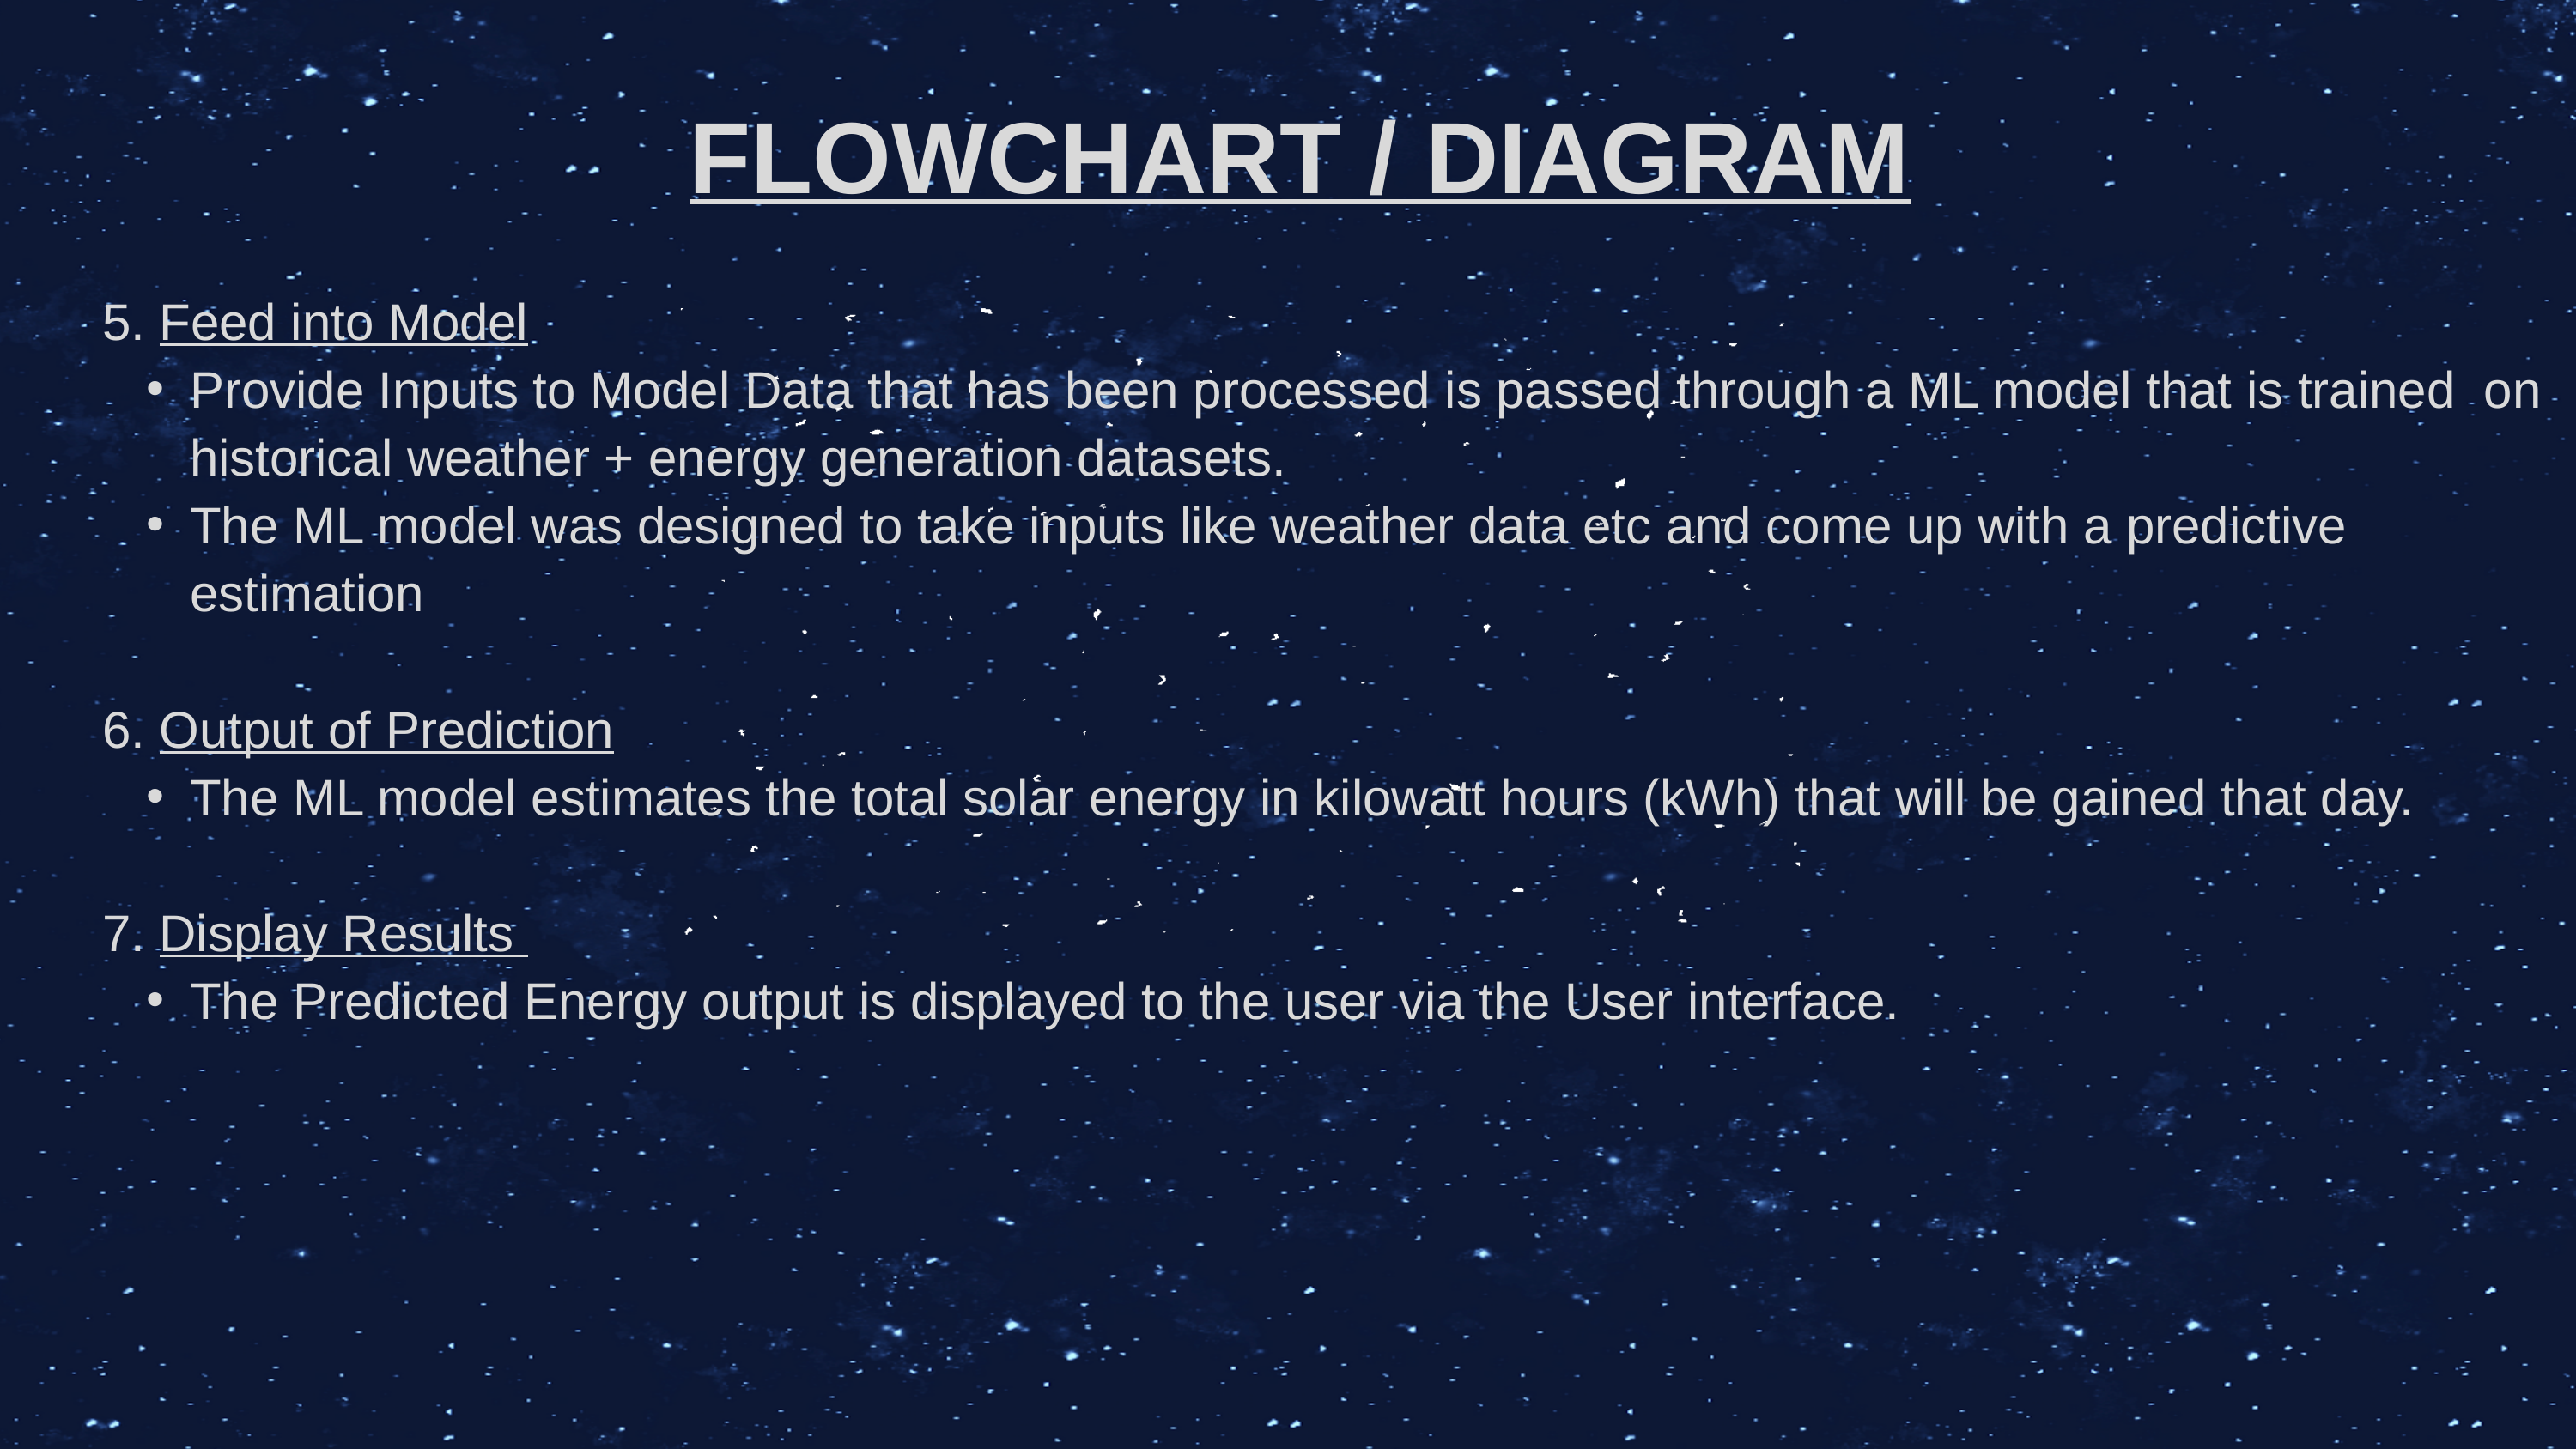

FLOWCHART / DIAGRAM
5. Feed into Model
Provide Inputs to Model Data that has been processed is passed through a ML model that is trained  on historical weather + energy generation datasets.
The ML model was designed to take inputs like weather data etc and come up with a predictive estimation

6. Output of Prediction
The ML model estimates the total solar energy in kilowatt hours (kWh) that will be gained that day.

7. Display Results
The Predicted Energy output is displayed to the user via the User interface.